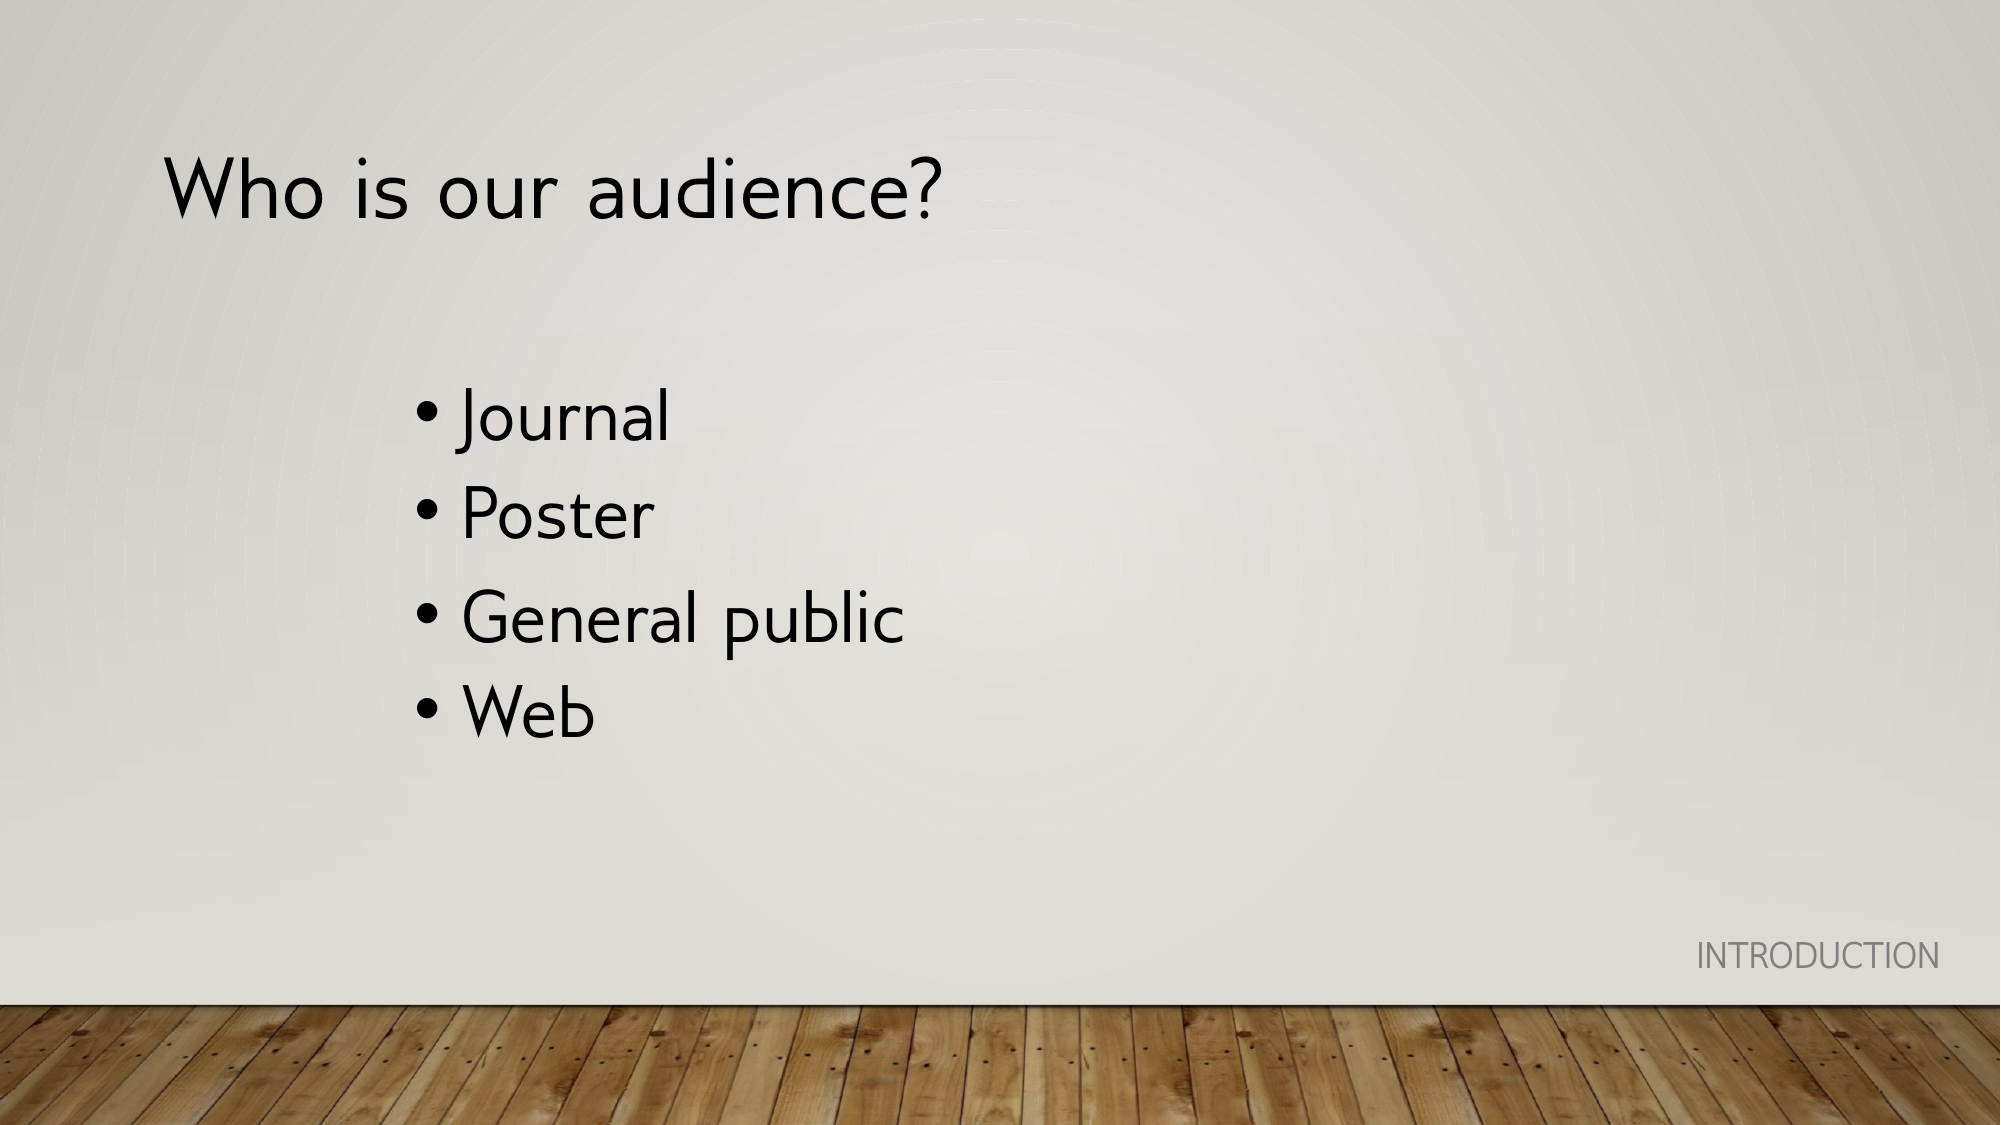

Who is our audience?
Journal
Poster
General public
Web
INTRODUCTION